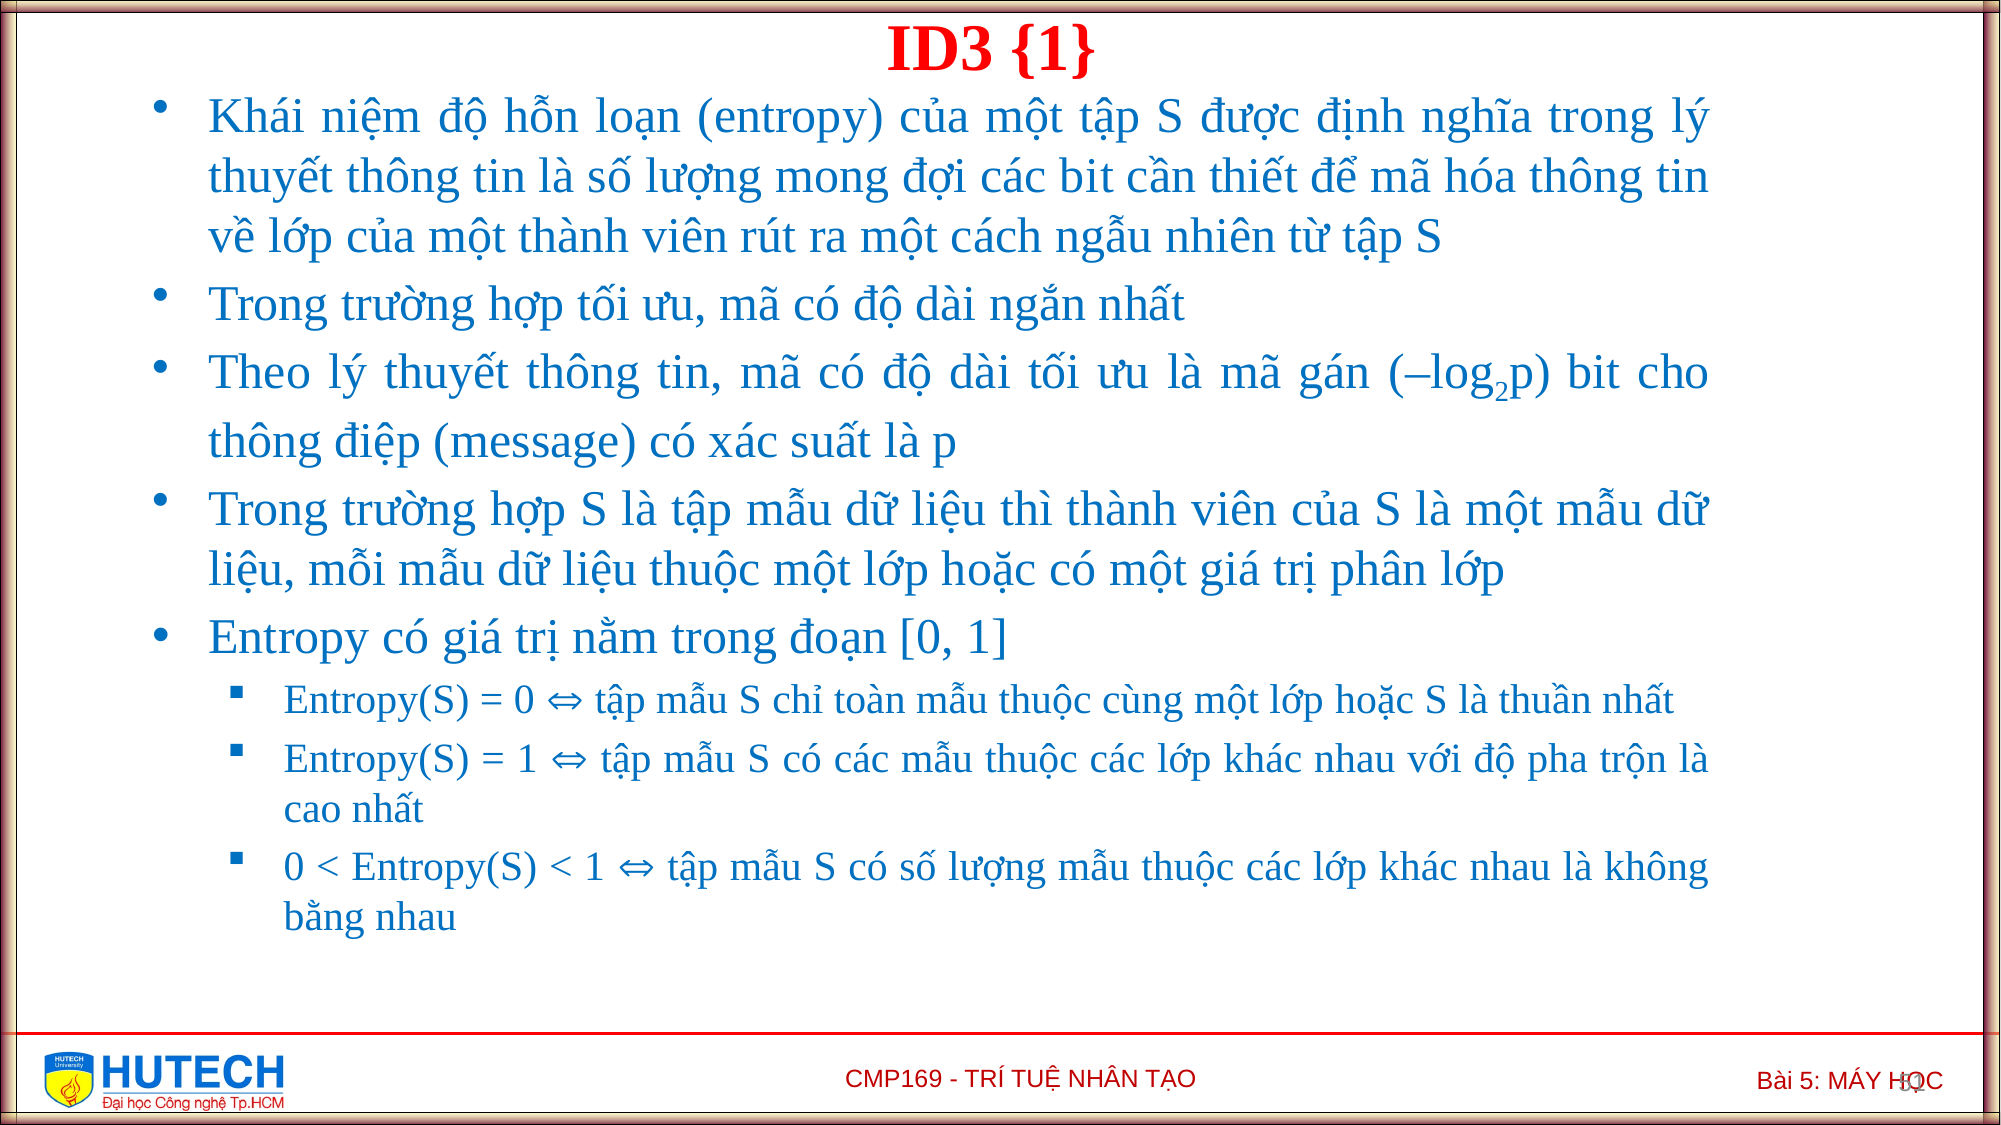

ID3 {1}
Khái niệm độ hỗn loạn (entropy) của một tập S được định nghĩa trong lý thuyết thông tin là số lượng mong đợi các bit cần thiết để mã hóa thông tin về lớp của một thành viên rút ra một cách ngẫu nhiên từ tập S
Trong trường hợp tối ưu, mã có độ dài ngắn nhất
Theo lý thuyết thông tin, mã có độ dài tối ưu là mã gán (–log2p) bit cho thông điệp (message) có xác suất là p
Trong trường hợp S là tập mẫu dữ liệu thì thành viên của S là một mẫu dữ liệu, mỗi mẫu dữ liệu thuộc một lớp hoặc có một giá trị phân lớp
Entropy có giá trị nằm trong đoạn [0, 1]
Entropy(S) = 0 ⇔ tập mẫu S chỉ toàn mẫu thuộc cùng một lớp hoặc S là thuần nhất
Entropy(S) = 1 ⇔ tập mẫu S có các mẫu thuộc các lớp khác nhau với độ pha trộn là cao nhất
0 < Entropy(S) < 1 ⇔ tập mẫu S có số lượng mẫu thuộc các lớp khác nhau là không bằng nhau
51